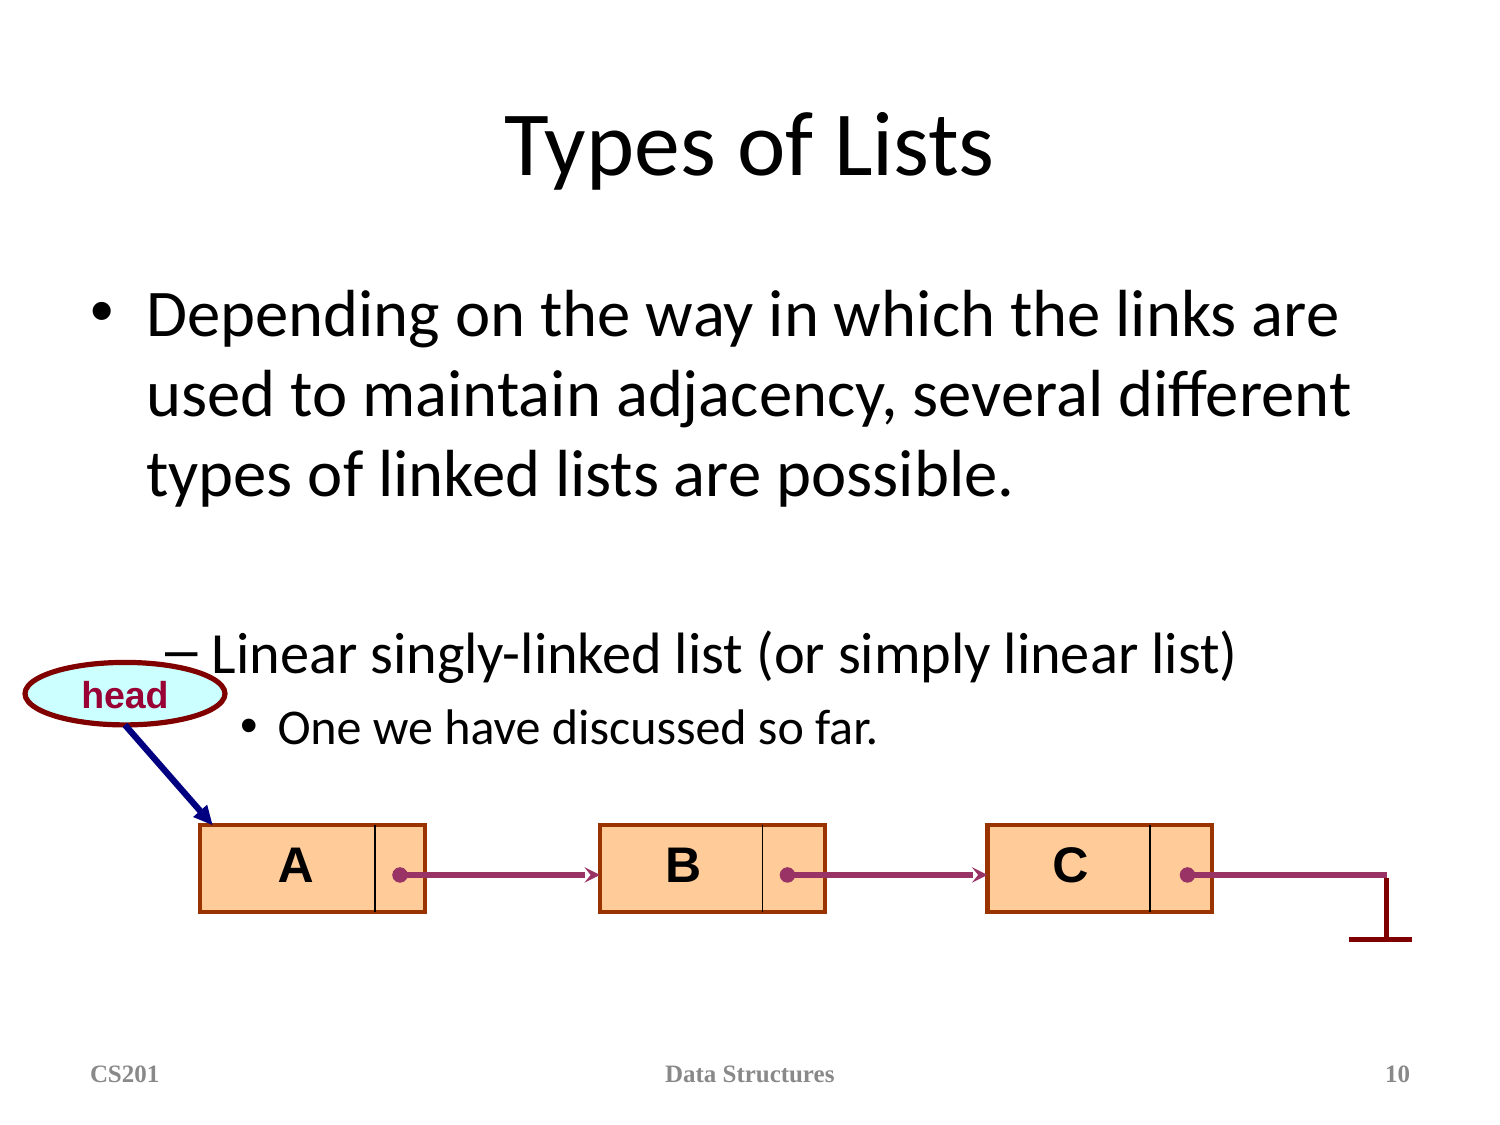

# Types of Lists
Depending on the way in which the links are used to maintain adjacency, several different types of linked lists are possible.

Linear singly-linked list (or simply linear list)
One we have discussed so far.
head

A

B

C
CS201
Data Structures
10